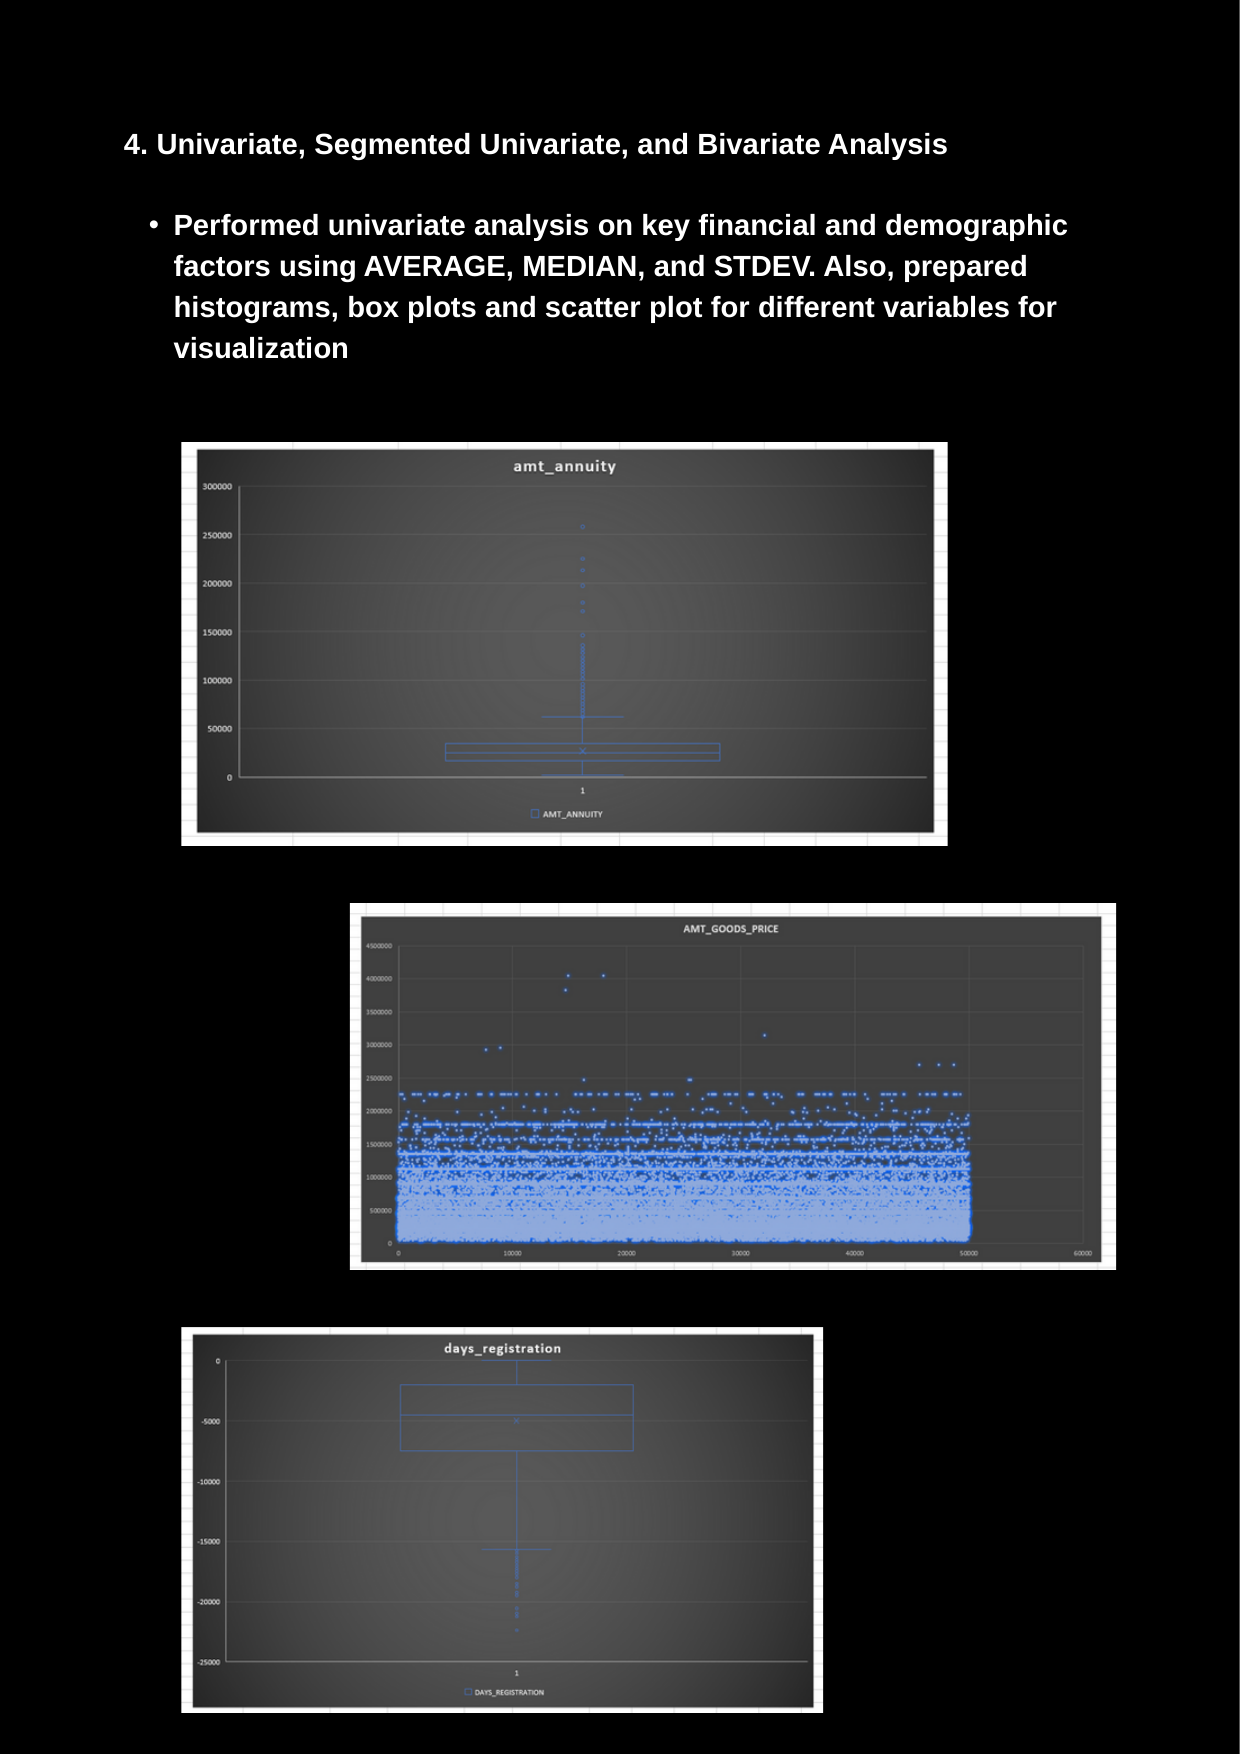

4. Univariate, Segmented Univariate, and Bivariate Analysis

Performed univariate analysis on key financial and demographic factors using AVERAGE, MEDIAN, and STDEV. Also, prepared histograms, box plots and scatter plot for different variables for visualization